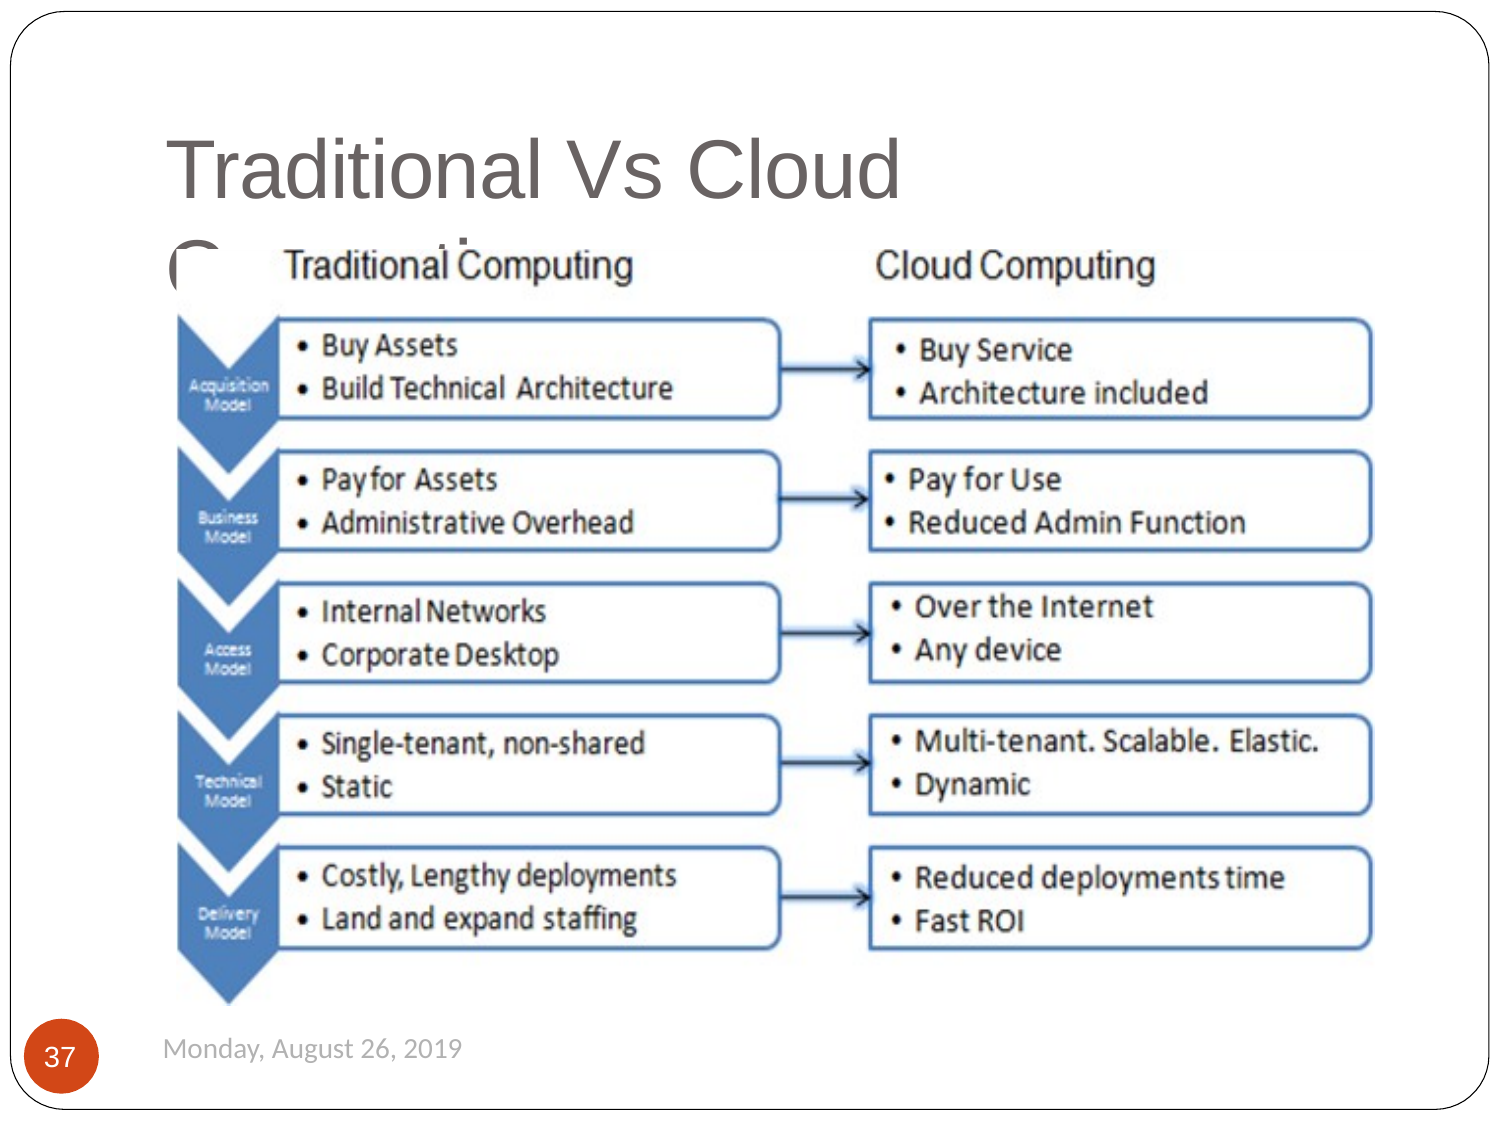

# Traditional Vs Cloud Computing

Monday, August 26, 2019
37